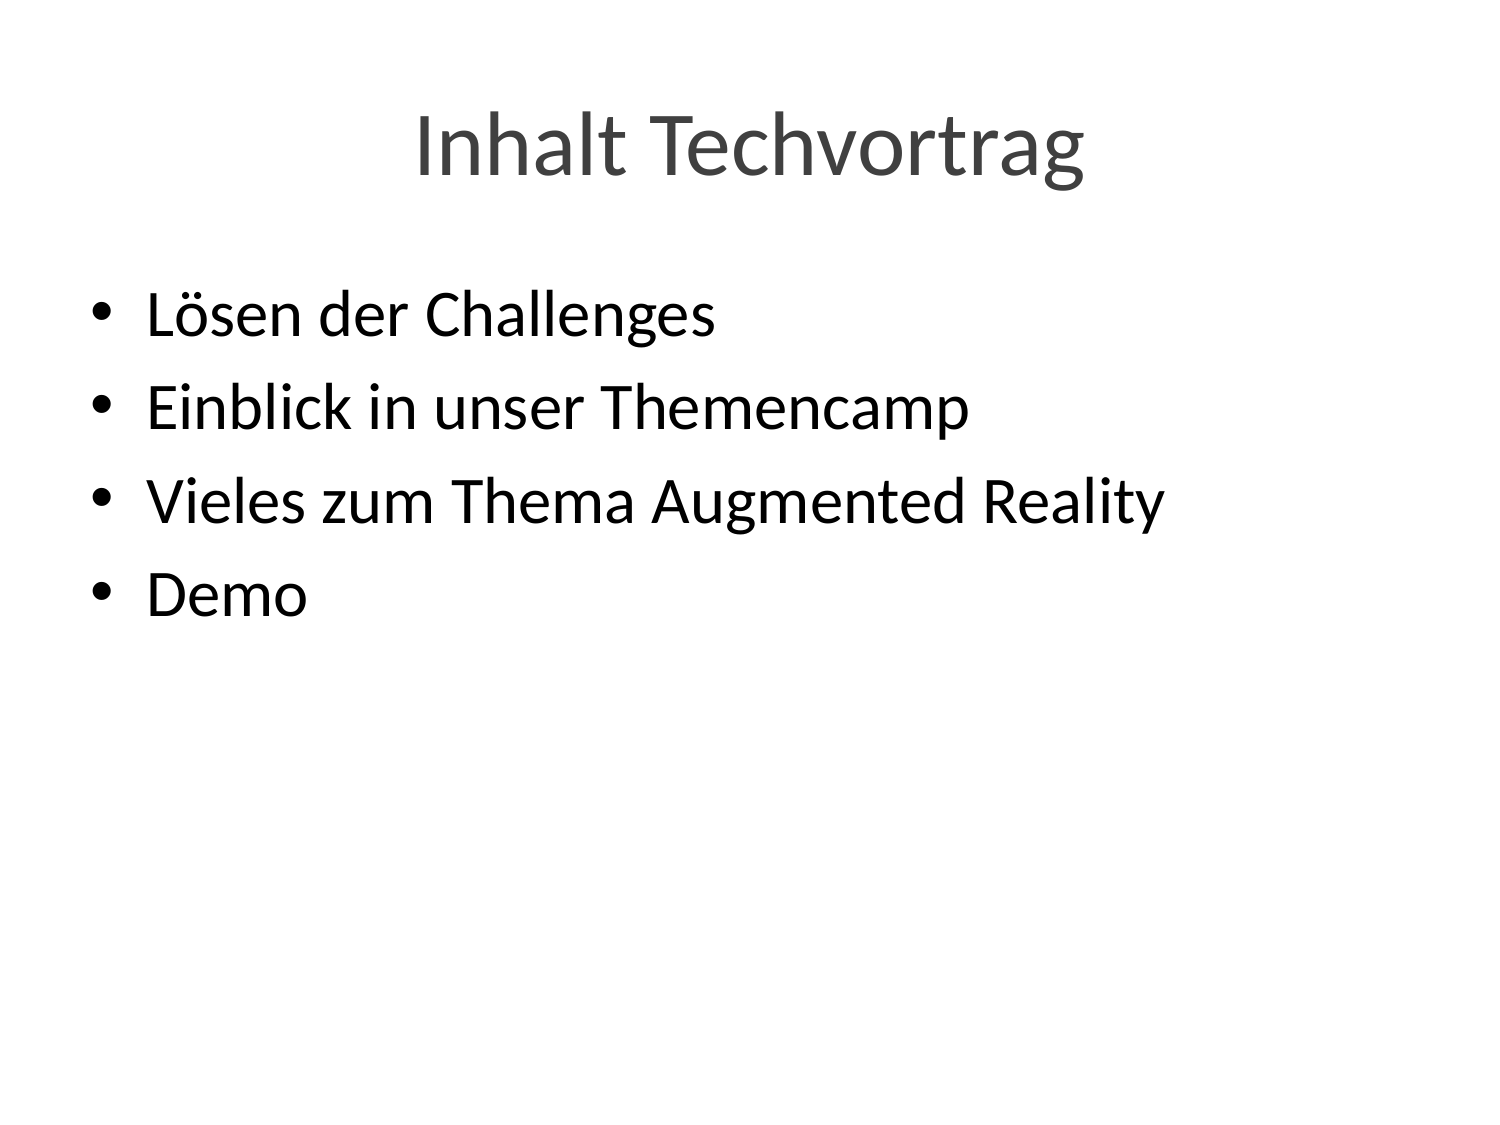

# Inhalt Techvortrag
Lösen der Challenges
Einblick in unser Themencamp
Vieles zum Thema Augmented Reality
Demo